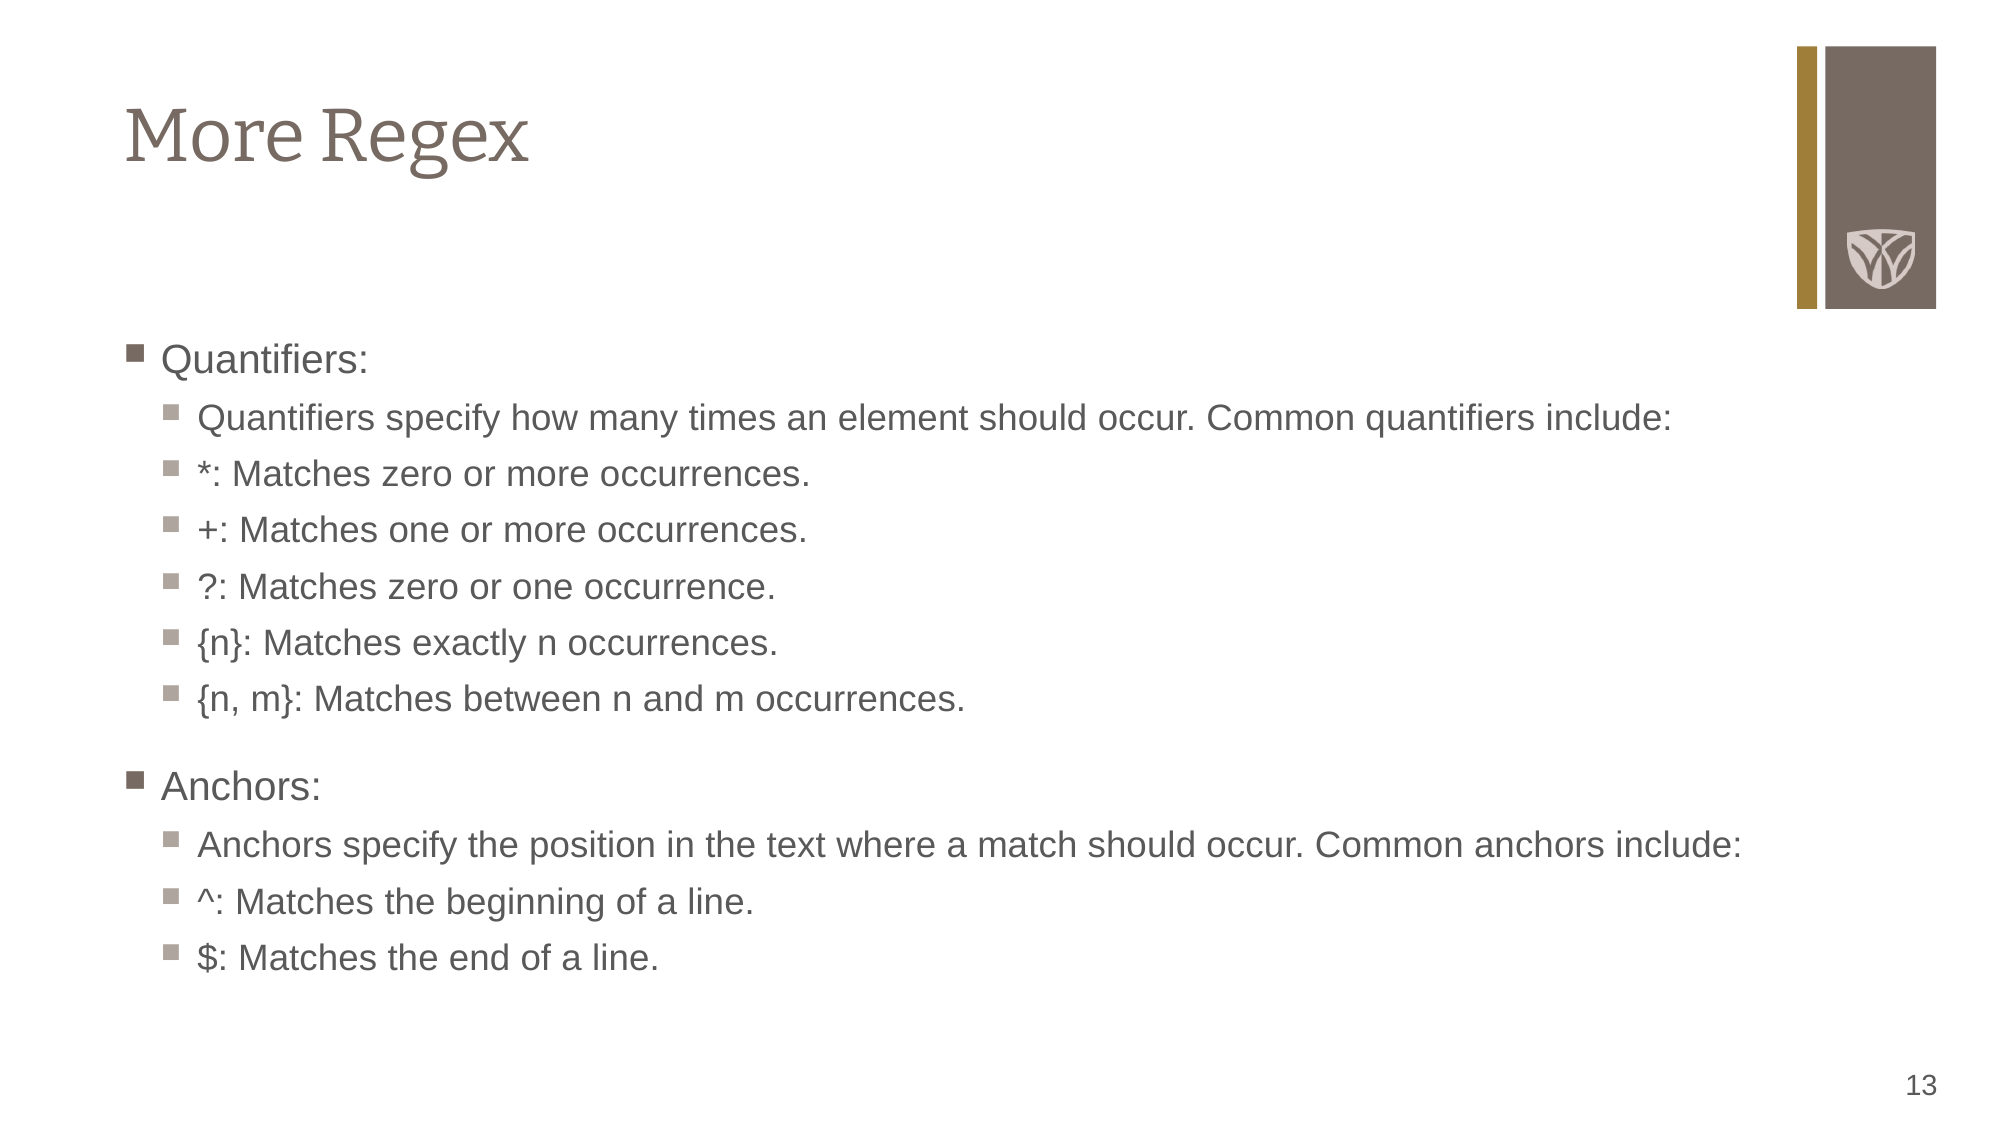

# More Regex
Quantifiers:
Quantifiers specify how many times an element should occur. Common quantifiers include:
*: Matches zero or more occurrences.
+: Matches one or more occurrences.
?: Matches zero or one occurrence.
{n}: Matches exactly n occurrences.
{n, m}: Matches between n and m occurrences.
Anchors:
Anchors specify the position in the text where a match should occur. Common anchors include:
^: Matches the beginning of a line.
$: Matches the end of a line.
13